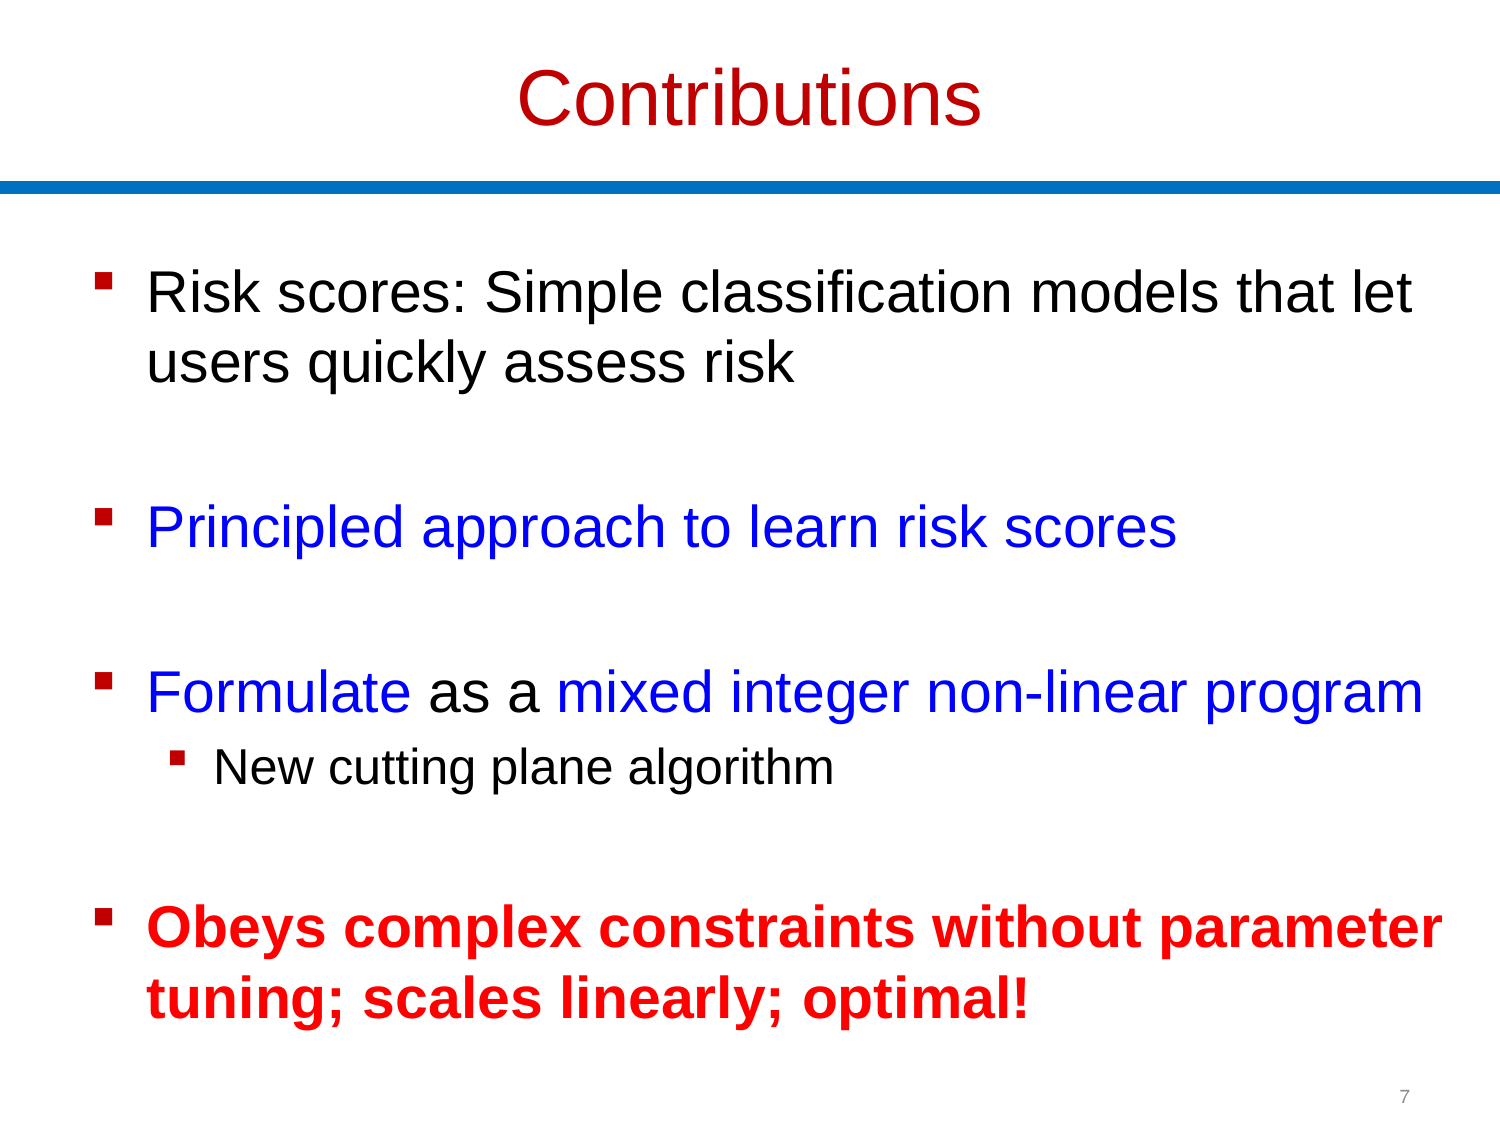

# Contributions
Risk scores: Simple classification models that let users quickly assess risk

Principled approach to learn risk scores

Formulate as a mixed integer non-linear program
New cutting plane algorithm

Obeys complex constraints without parameter tuning; scales linearly; optimal!
7